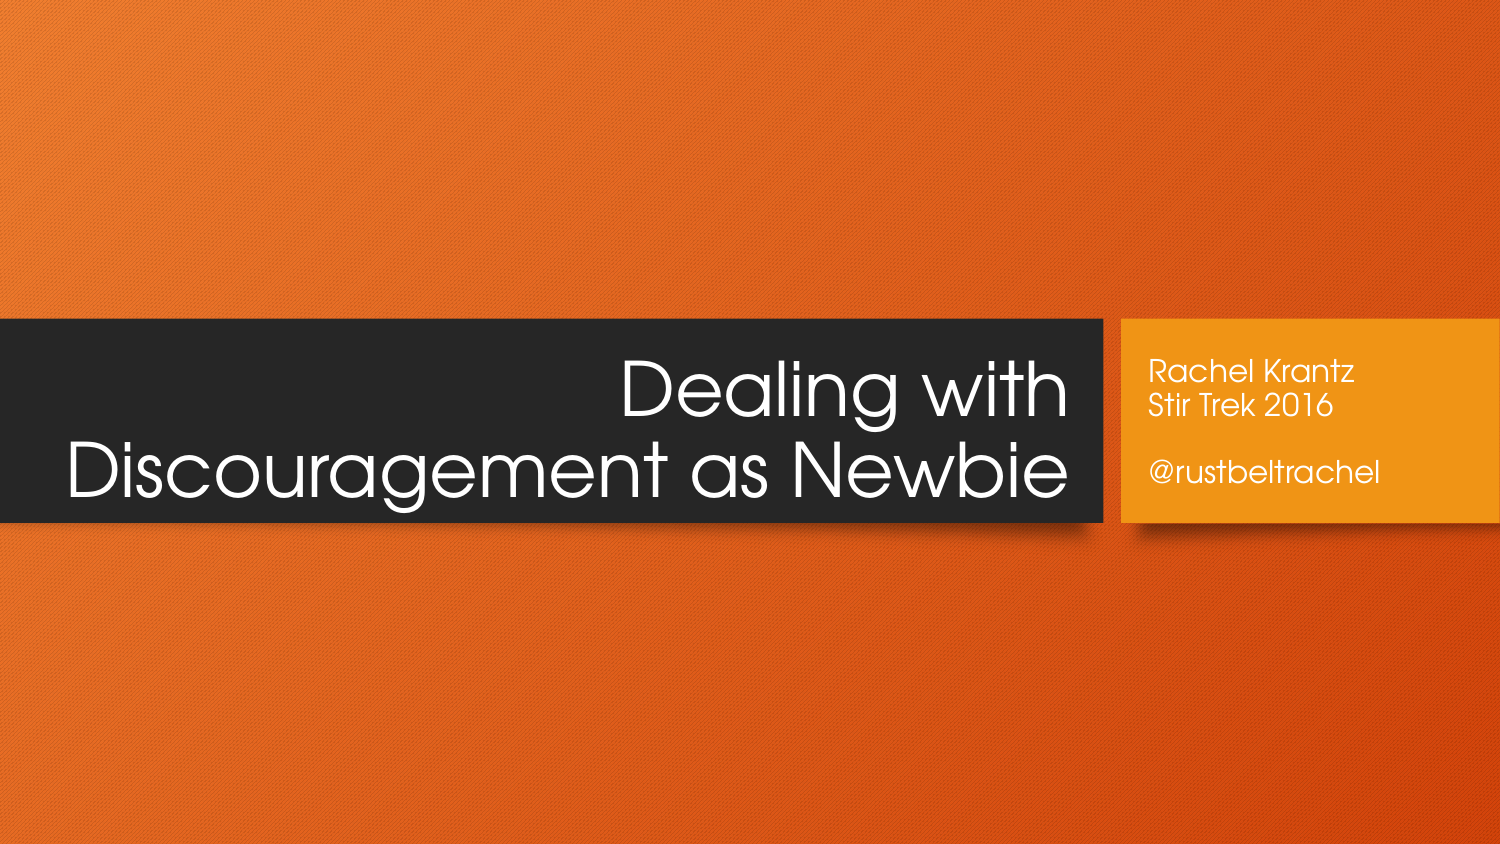

# Dealing with Discouragement as Newbie
Rachel Krantz
Stir Trek 2016

@rustbeltrachel